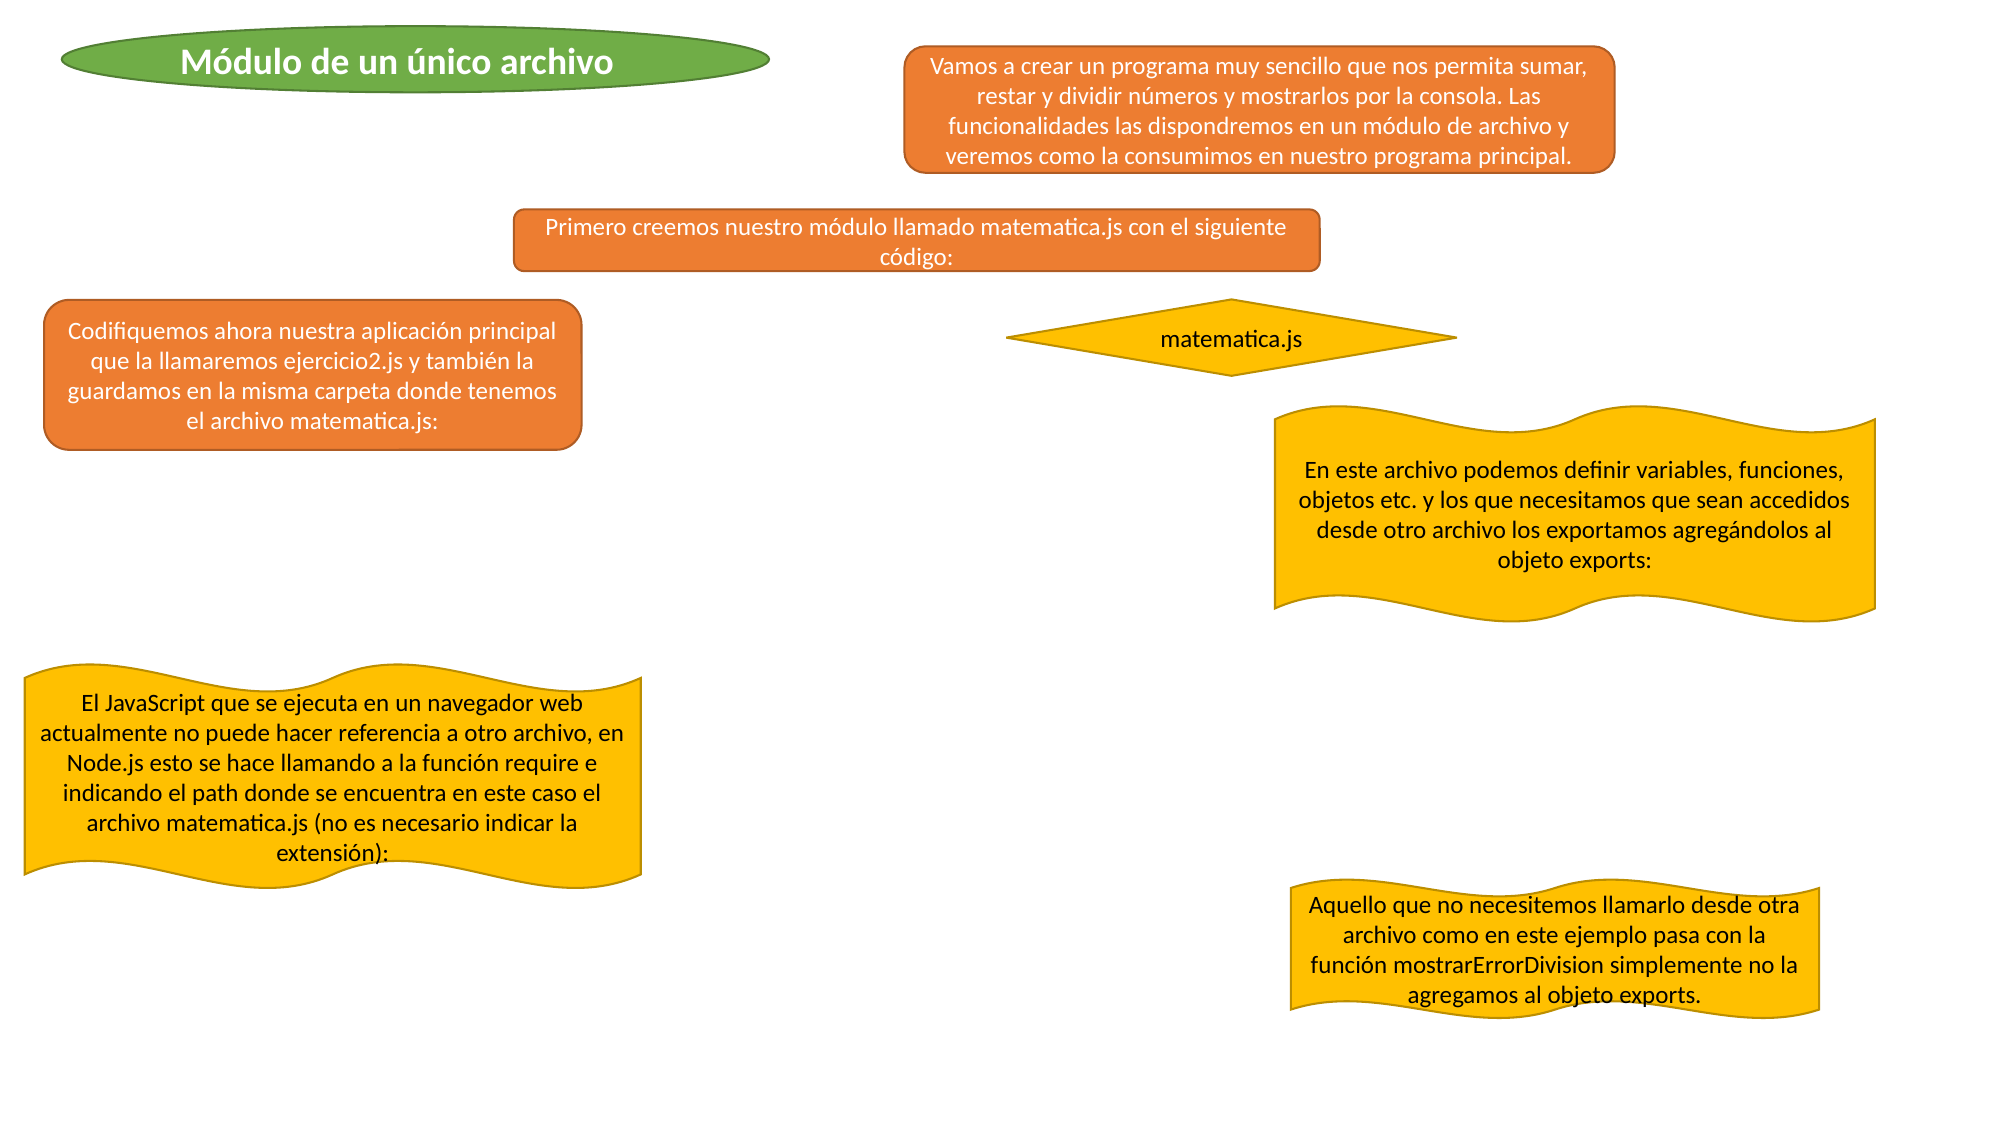

Módulo de un único archivo
Vamos a crear un programa muy sencillo que nos permita sumar, restar y dividir números y mostrarlos por la consola. Las funcionalidades las dispondremos en un módulo de archivo y veremos como la consumimos en nuestro programa principal.
Primero creemos nuestro módulo llamado matematica.js con el siguiente código:
matematica.js
Codifiquemos ahora nuestra aplicación principal que la llamaremos ejercicio2.js y también la guardamos en la misma carpeta donde tenemos el archivo matematica.js:
En este archivo podemos definir variables, funciones, objetos etc. y los que necesitamos que sean accedidos desde otro archivo los exportamos agregándolos al objeto exports:
El JavaScript que se ejecuta en un navegador web actualmente no puede hacer referencia a otro archivo, en Node.js esto se hace llamando a la función require e indicando el path donde se encuentra en este caso el archivo matematica.js (no es necesario indicar la extensión):
Aquello que no necesitemos llamarlo desde otra archivo como en este ejemplo pasa con la función mostrarErrorDivision simplemente no la agregamos al objeto exports.